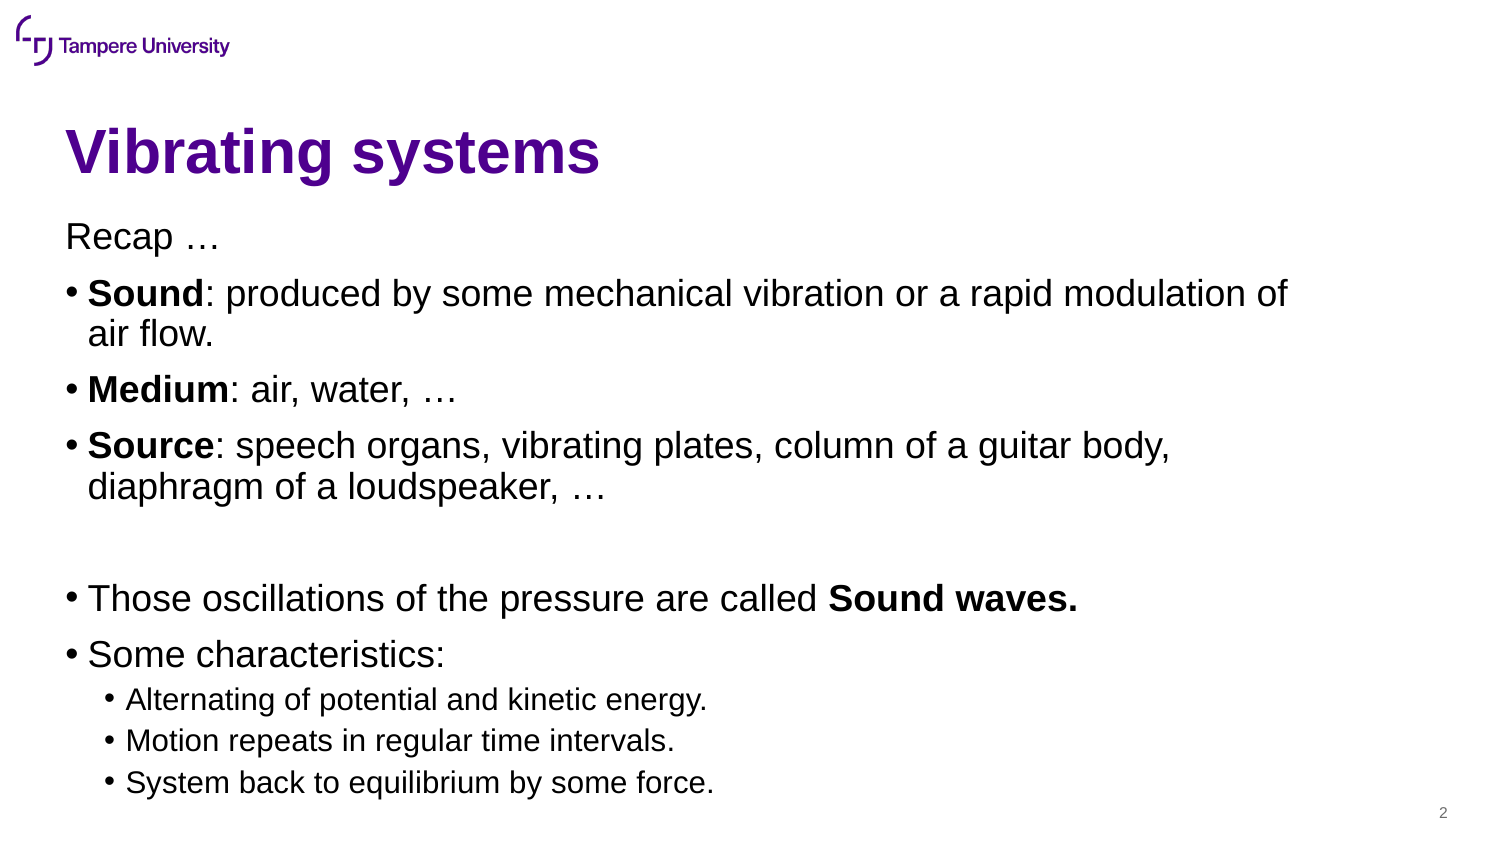

# Vibrating systems
Recap …
Sound: produced by some mechanical vibration or a rapid modulation of air flow.
Medium: air, water, …
Source: speech organs, vibrating plates, column of a guitar body, diaphragm of a loudspeaker, …

Those oscillations of the pressure are called Sound waves.
Some characteristics:
Alternating of potential and kinetic energy.
Motion repeats in regular time intervals.
System back to equilibrium by some force.

2